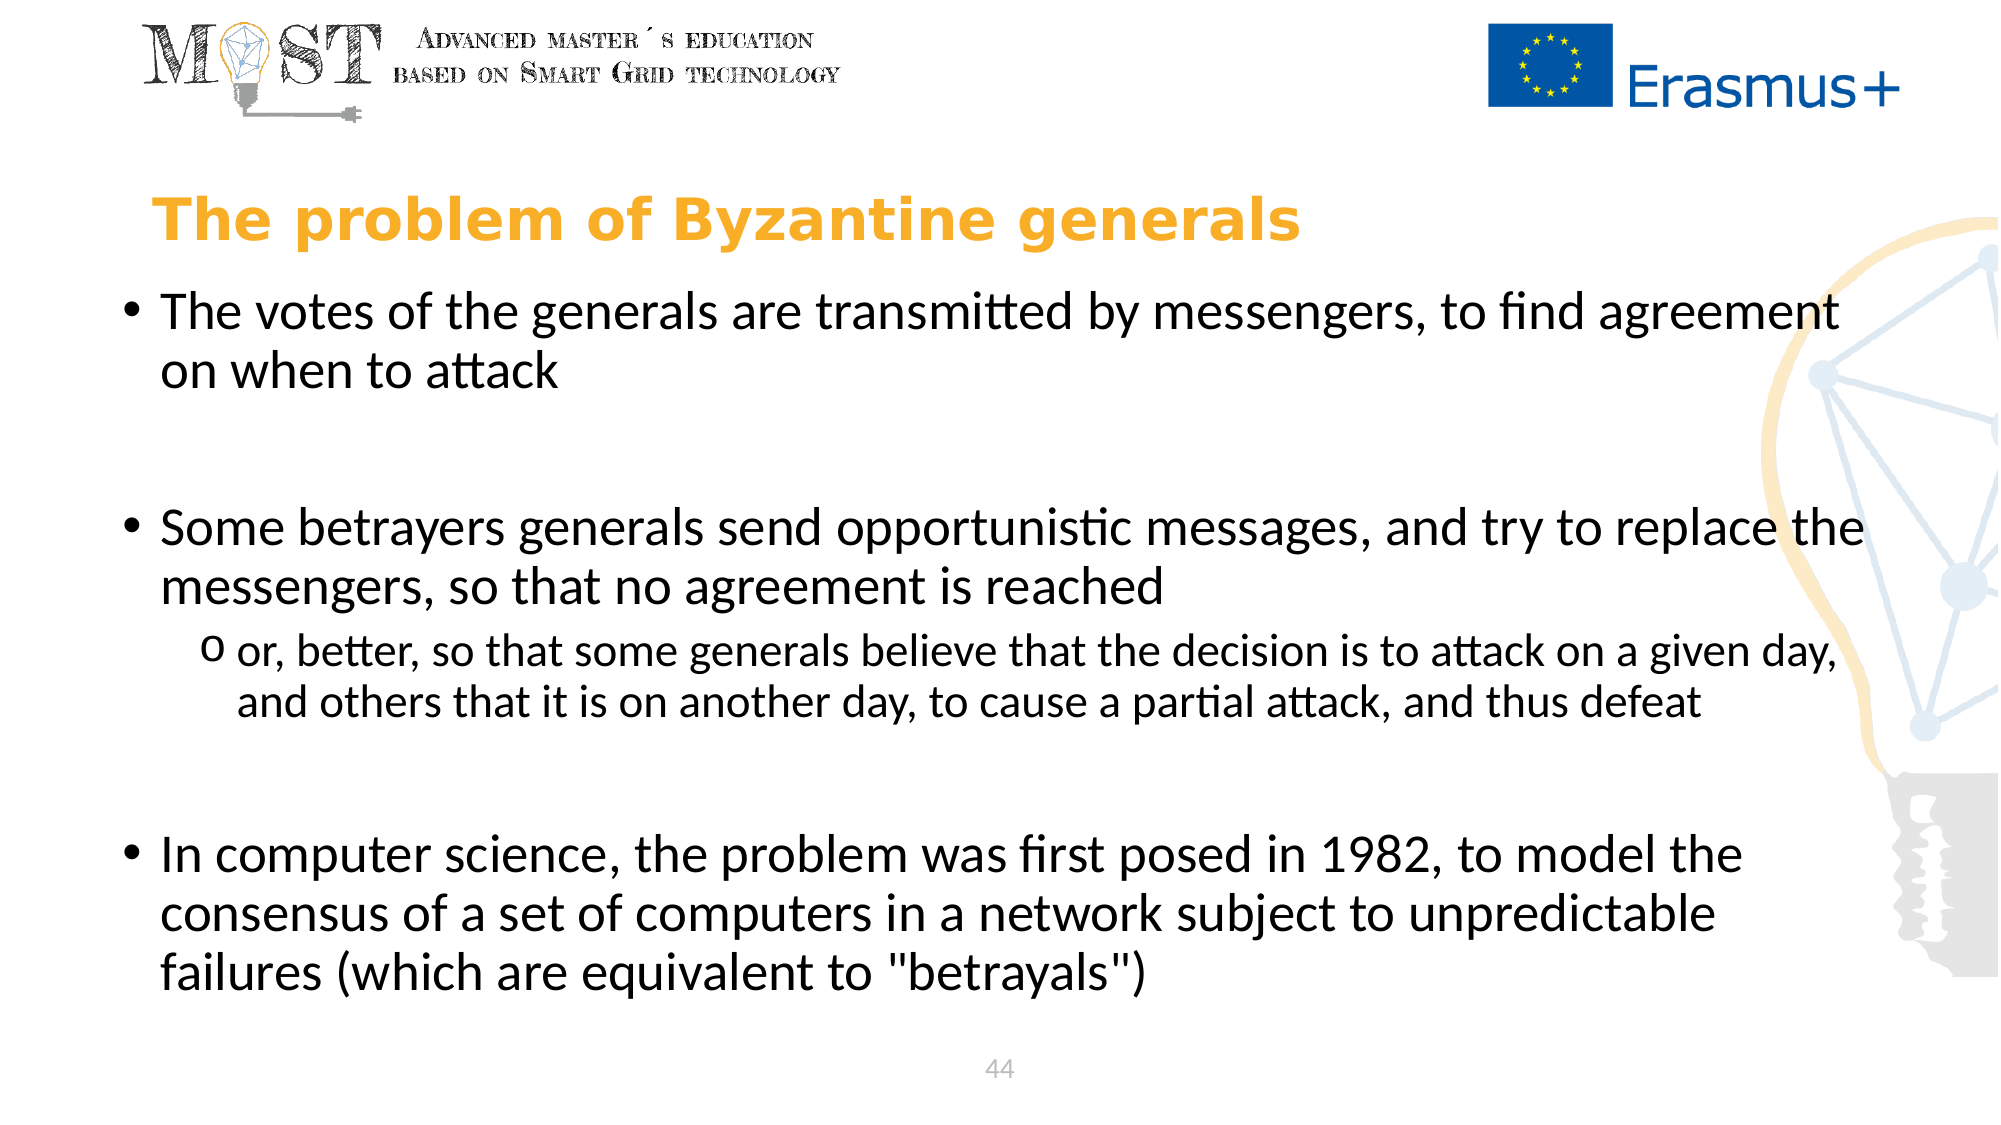

# The problem of Byzantine generals
The votes of the generals are transmitted by messengers, to find agreement on when to attack

Some betrayers generals send opportunistic messages, and try to replace the messengers, so that no agreement is reached
or, better, so that some generals believe that the decision is to attack on a given day, and others that it is on another day, to cause a partial attack, and thus defeat

In computer science, the problem was first posed in 1982, to model the consensus of a set of computers in a network subject to unpredictable failures (which are equivalent to "betrayals")
44